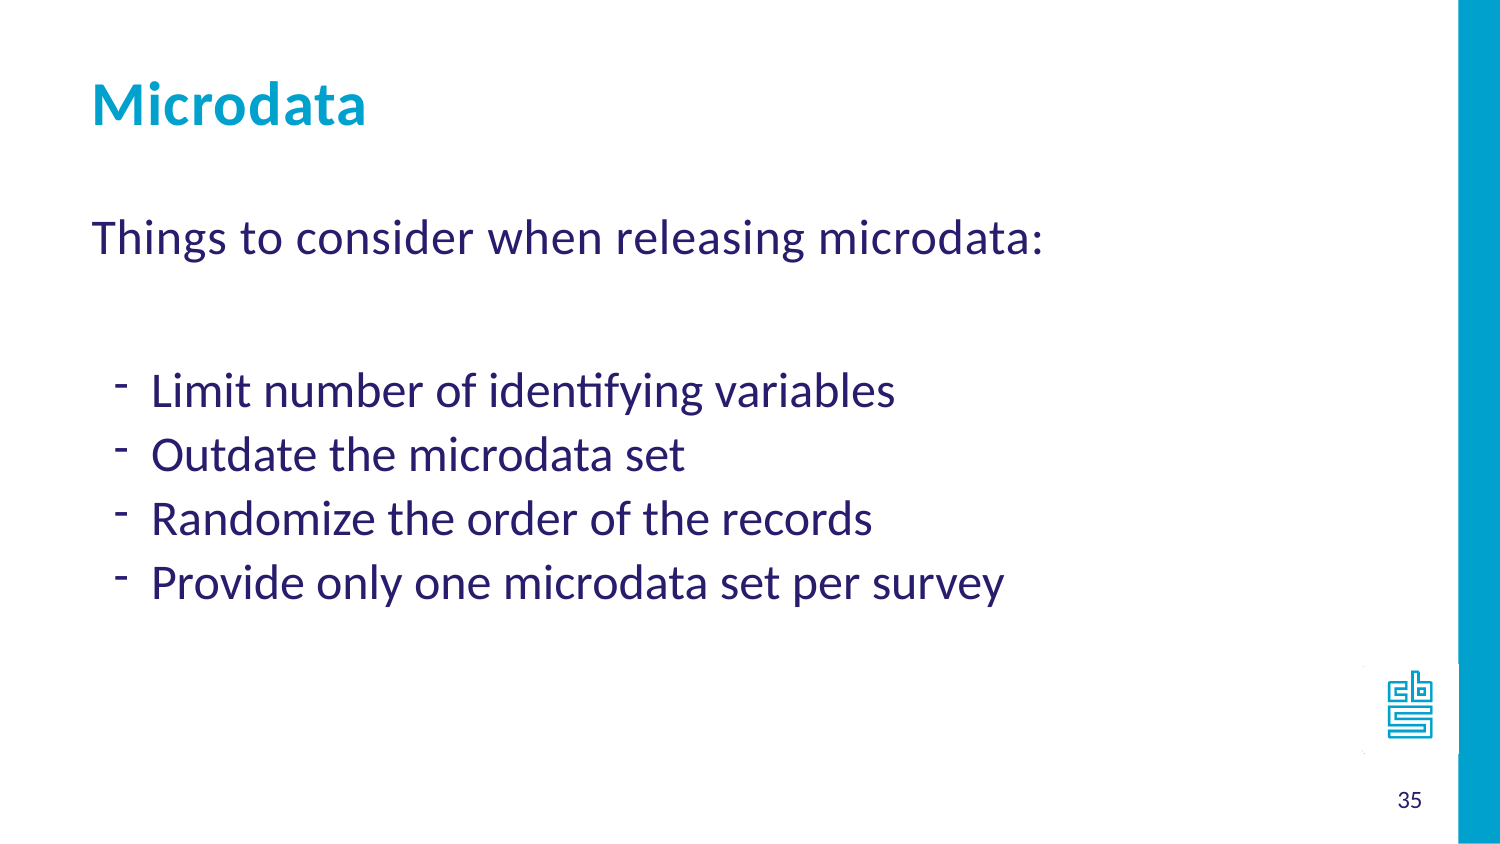

Microdata
Things to consider when releasing microdata:

Limit number of identifying variables
Outdate the microdata set
Randomize the order of the records
Provide only one microdata set per survey

35